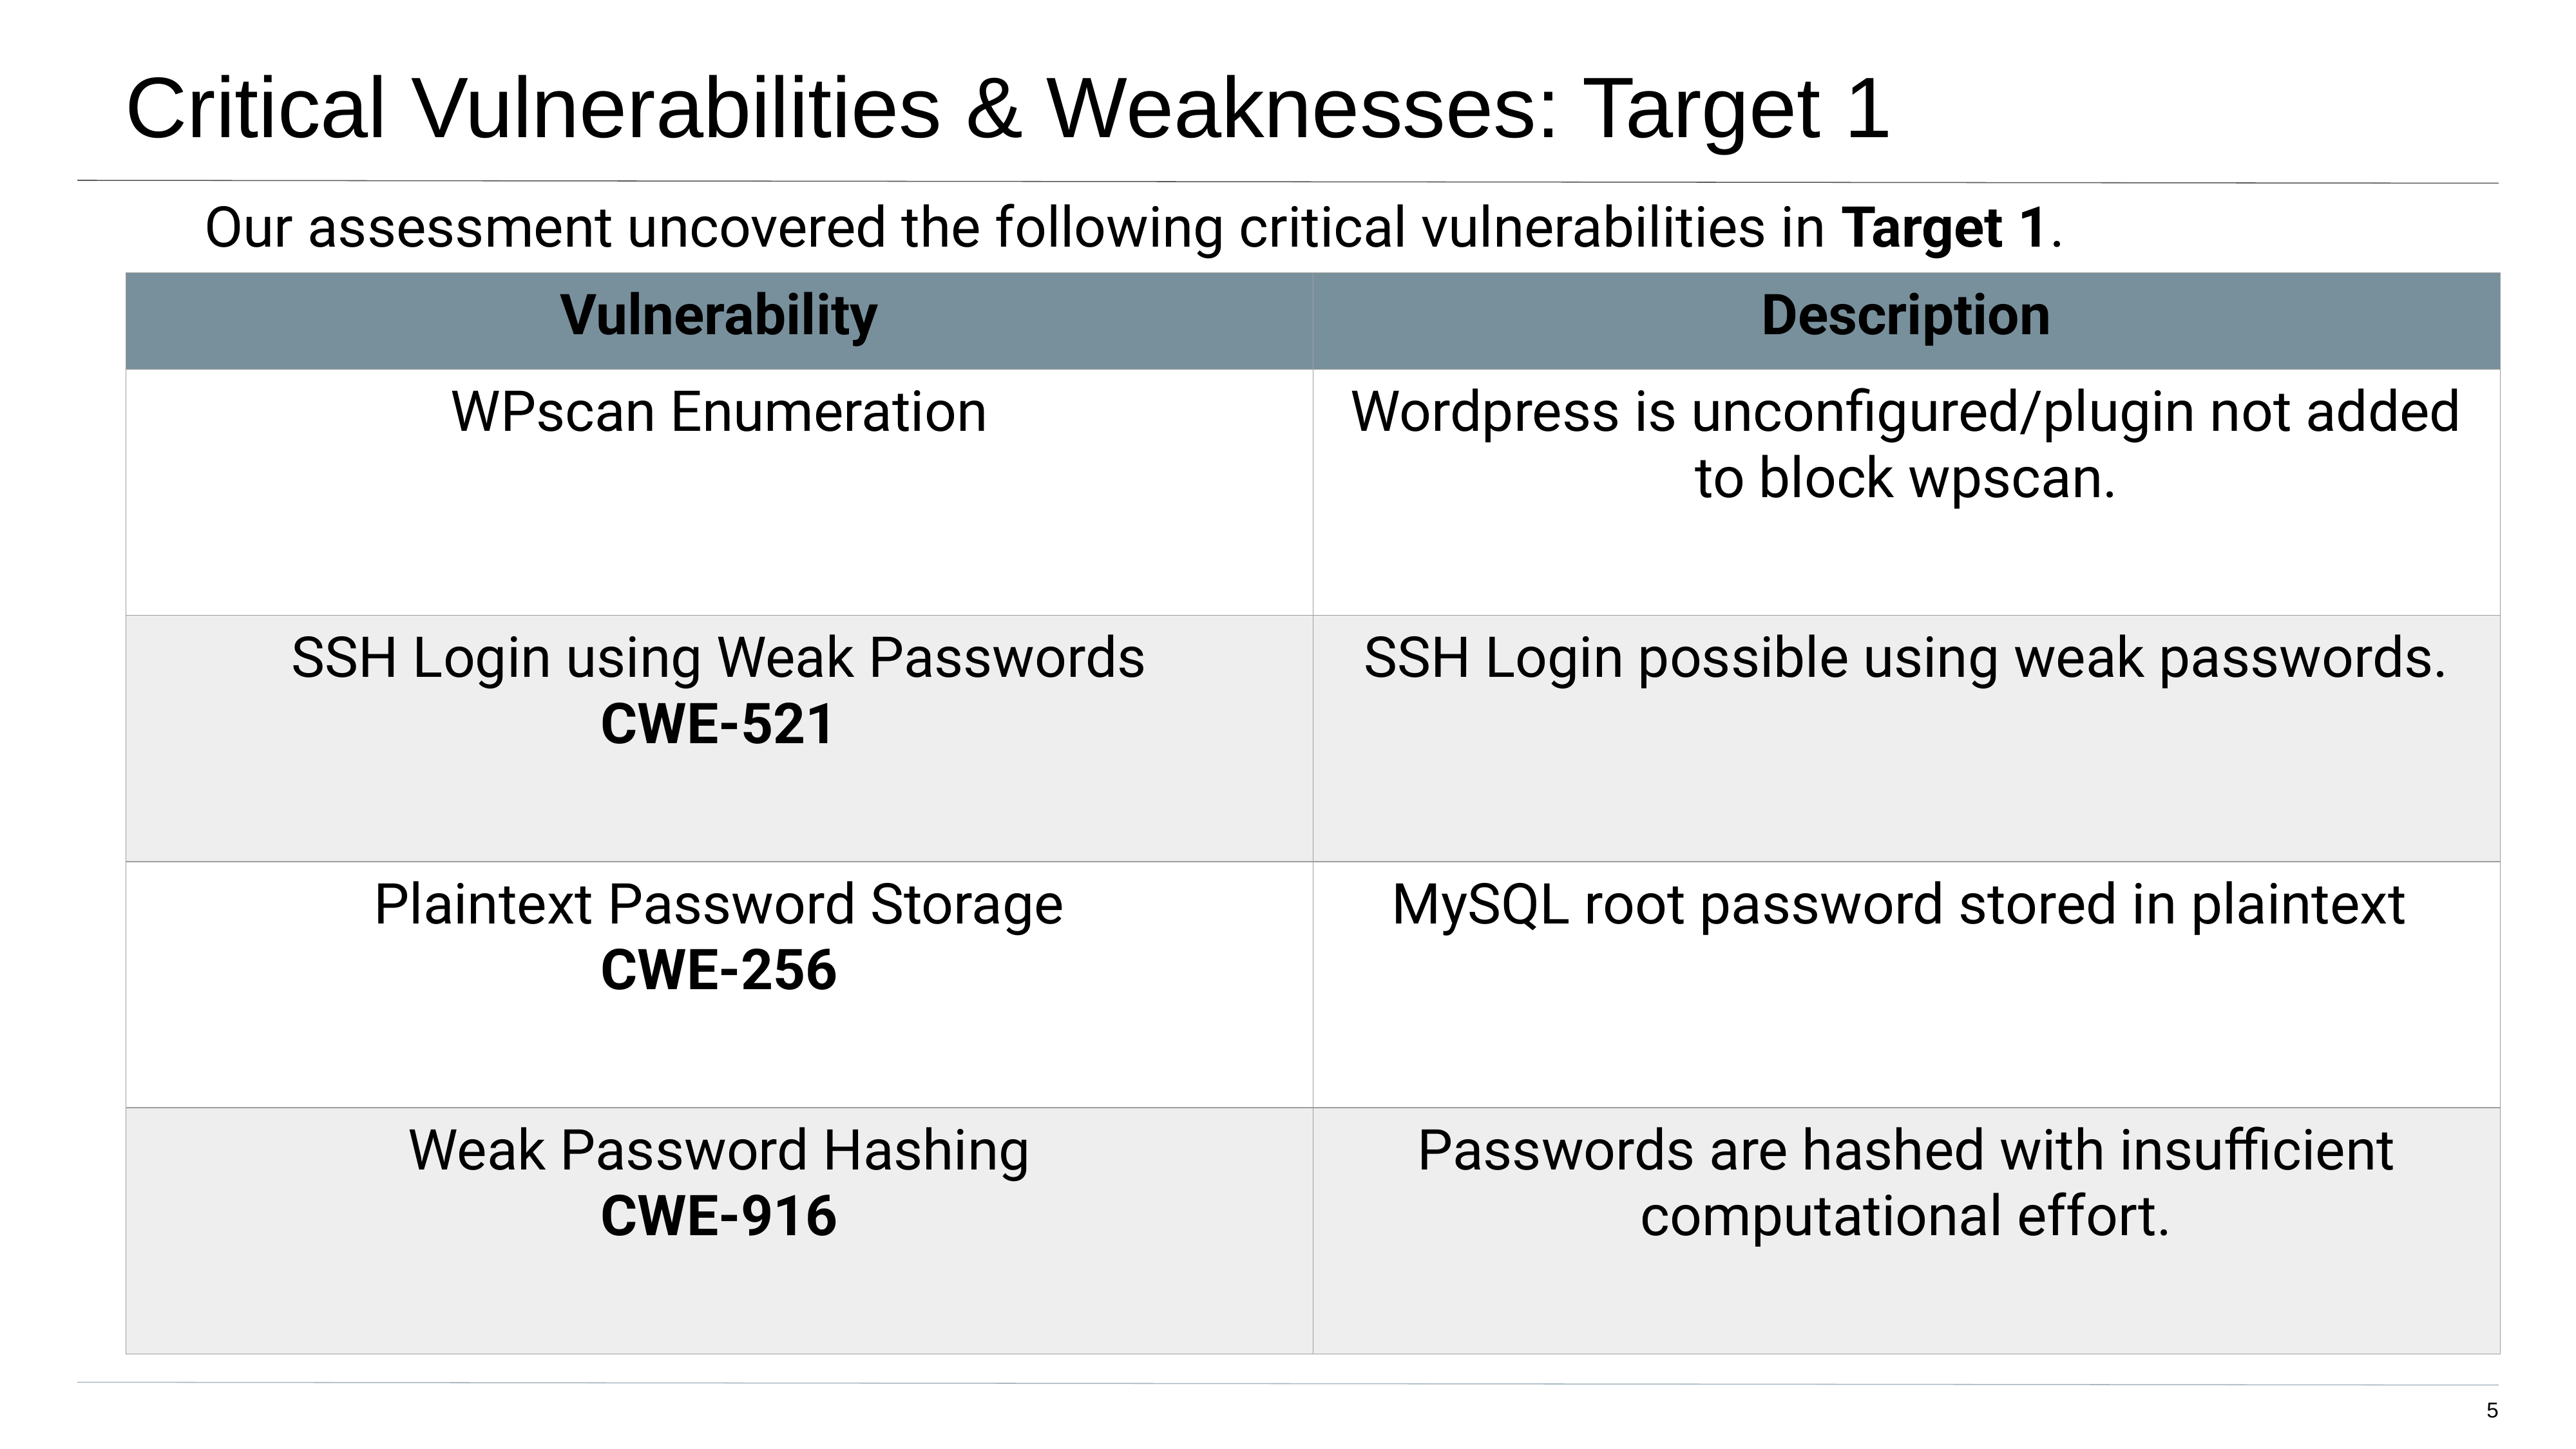

# Critical Vulnerabilities & Weaknesses: Target 1
Our assessment uncovered the following critical vulnerabilities in Target 1.

| Vulnerability | Description |
| --- | --- |
| WPscan Enumeration | Wordpress is unconfigured/plugin not added to block wpscan. |
| SSH Login using Weak Passwords CWE-521 | SSH Login possible using weak passwords. |
| Plaintext Password Storage CWE-256 | MySQL root password stored in plaintext |
| Weak Password Hashing CWE-916 | Passwords are hashed with insufficient computational effort. |
5